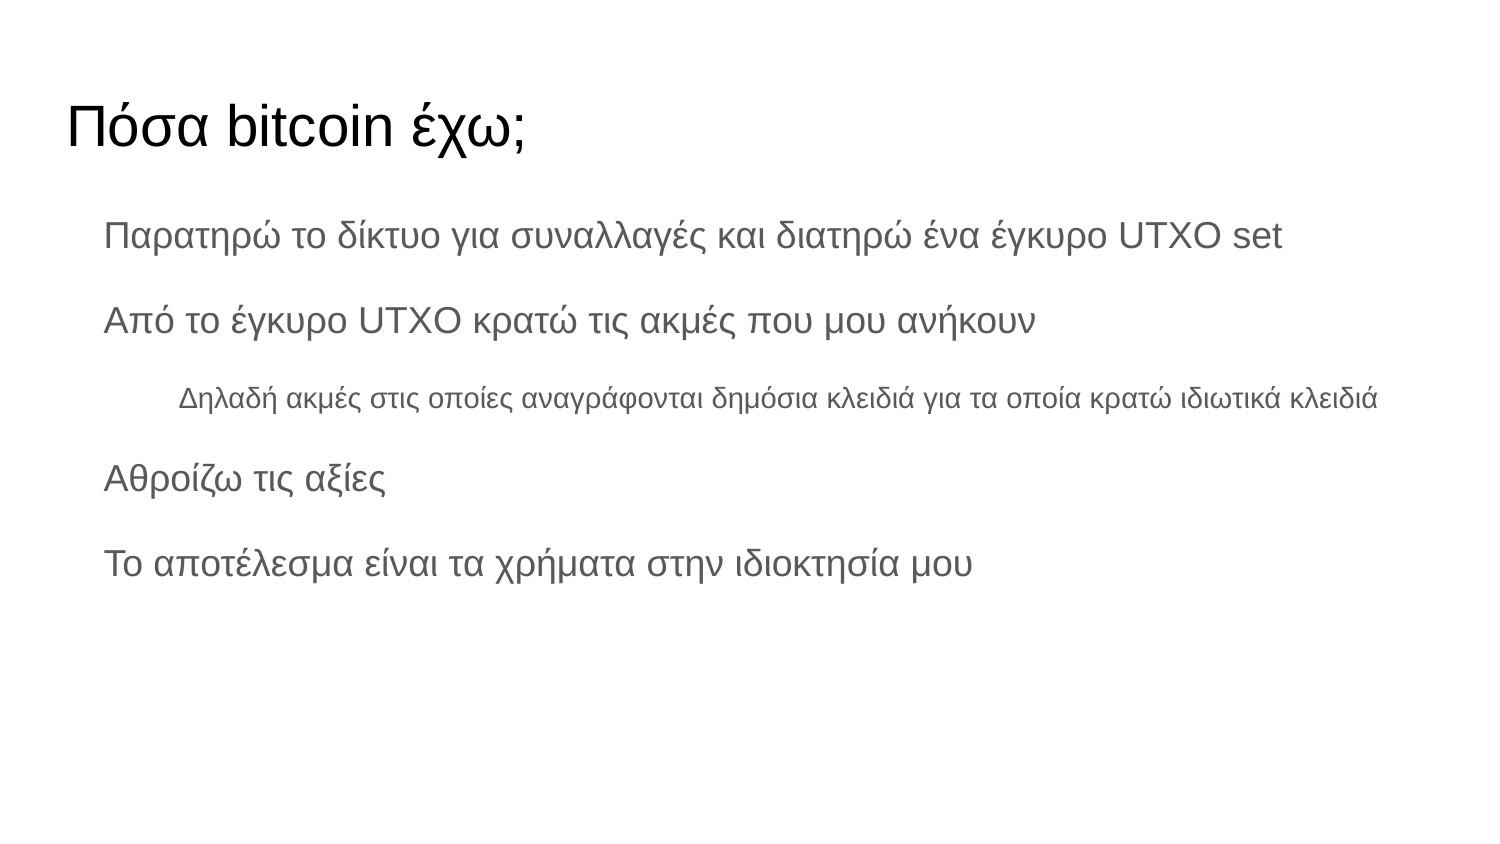

# Πόσα bitcoin έχω;
Παρατηρώ το δίκτυο για συναλλαγές και διατηρώ ένα έγκυρο UTXO set
Από το έγκυρο UTXO κρατώ τις ακμές που μου ανήκουν
Δηλαδή ακμές στις οποίες αναγράφονται δημόσια κλειδιά για τα οποία κρατώ ιδιωτικά κλειδιά
Αθροίζω τις αξίες
Το αποτέλεσμα είναι τα χρήματα στην ιδιοκτησία μου